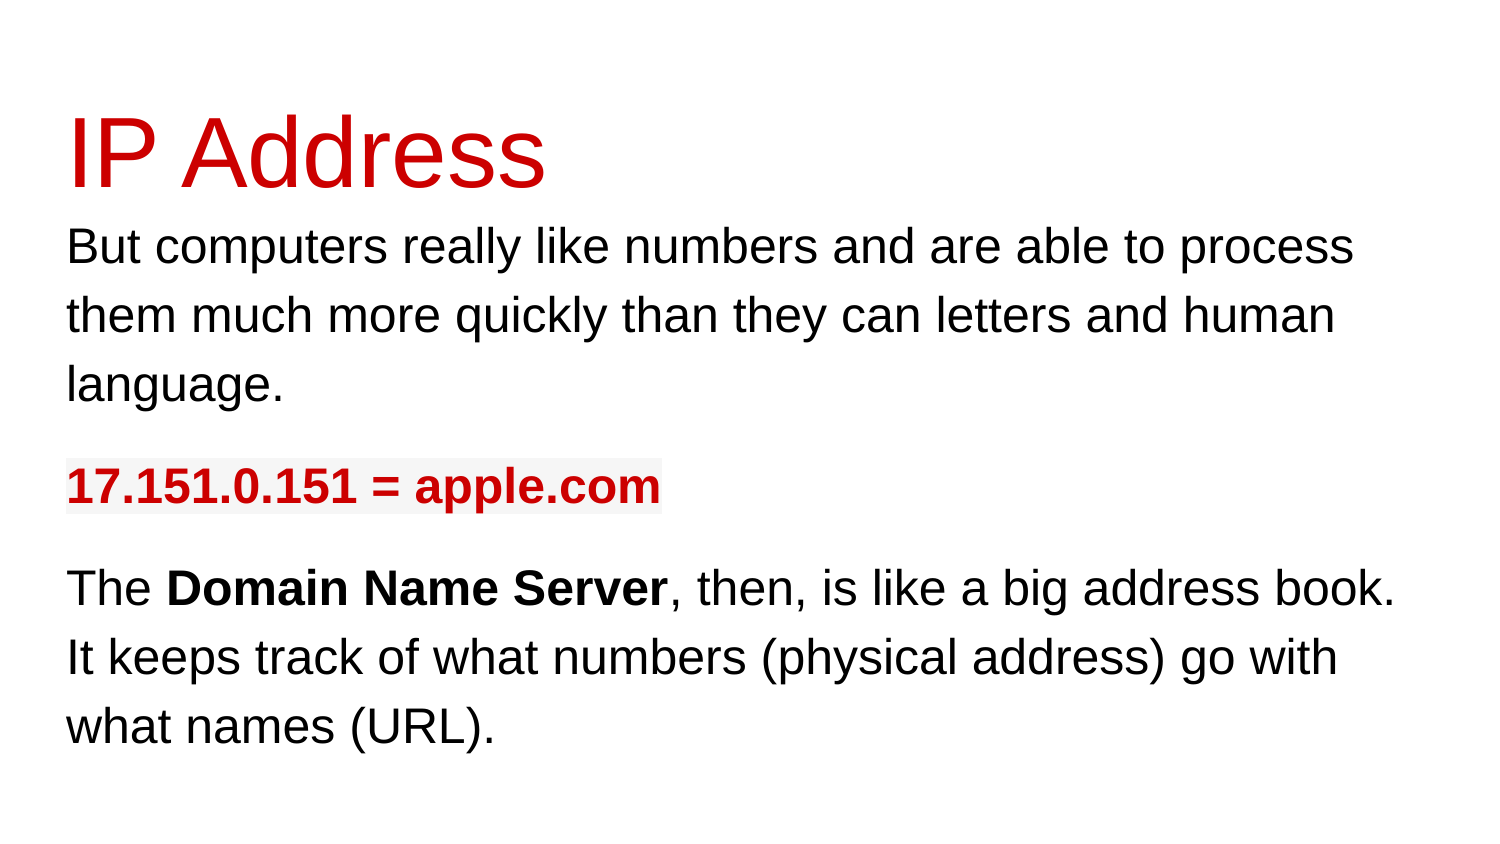

# IP Address
But computers really like numbers and are able to process them much more quickly than they can letters and human language.
17.151.0.151 = apple.com
The Domain Name Server, then, is like a big address book. It keeps track of what numbers (physical address) go with what names (URL).

http://17.149.160.10